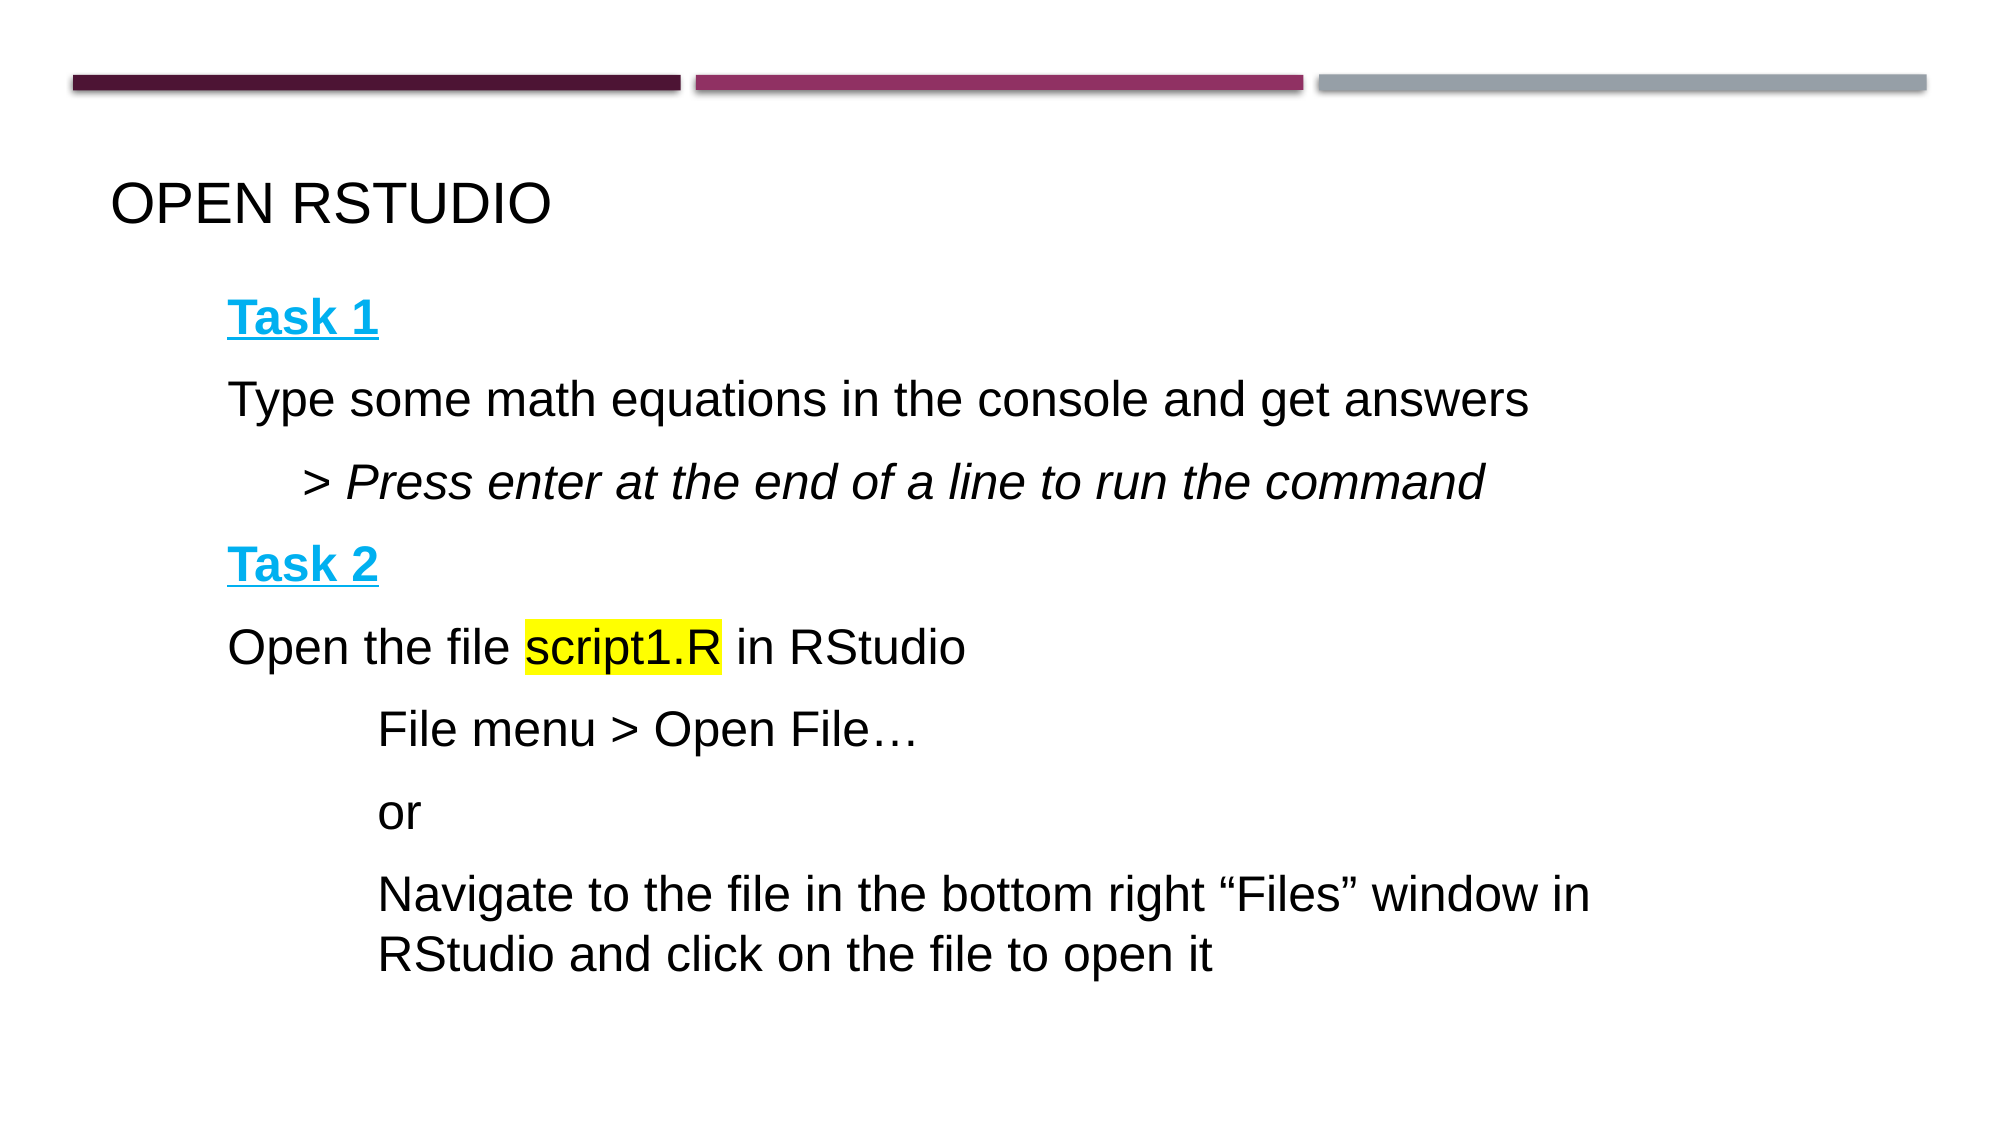

# Open RStudio

Task 1
Type some math equations in the console and get answers
> Press enter at the end of a line to run the command
Task 2
Open the file script1.R in RStudio
	File menu > Open File…
or
Navigate to the file in the bottom right “Files” window in RStudio and click on the file to open it